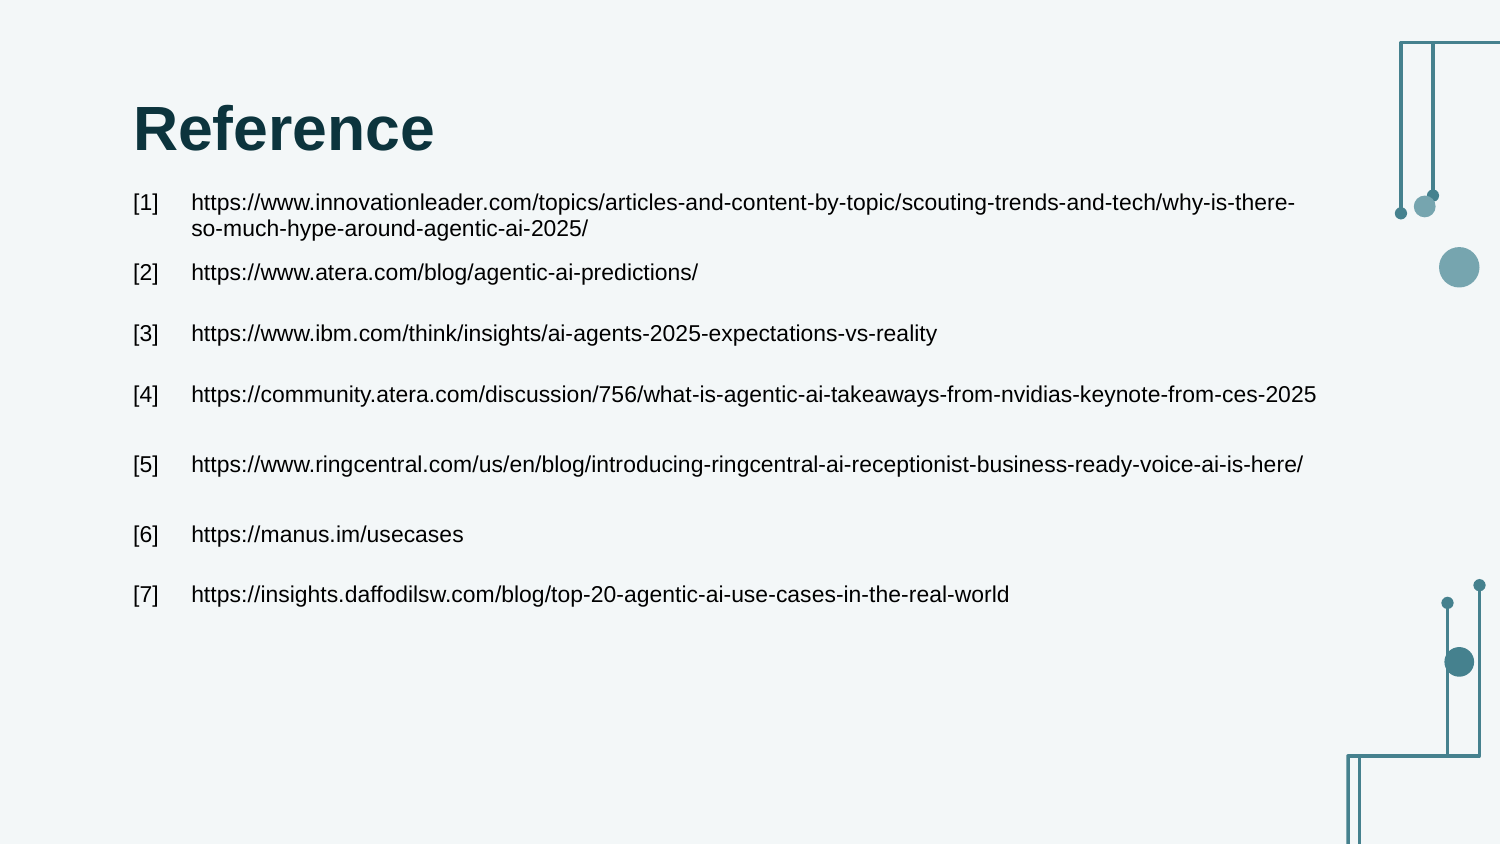

# Reference
| [1] | https://www.innovationleader.com/topics/articles-and-content-by-topic/scouting-trends-and-tech/why-is-there-so-much-hype-around-agentic-ai-2025/ |
| --- | --- |
| [2] | https://www.atera.com/blog/agentic-ai-predictions/ |
| [3] | https://www.ibm.com/think/insights/ai-agents-2025-expectations-vs-reality |
| [4] | https://community.atera.com/discussion/756/what-is-agentic-ai-takeaways-from-nvidias-keynote-from-ces-2025 |
| [5] | https://www.ringcentral.com/us/en/blog/introducing-ringcentral-ai-receptionist-business-ready-voice-ai-is-here/ |
| [6] | https://manus.im/usecases |
| [7] | https://insights.daffodilsw.com/blog/top-20-agentic-ai-use-cases-in-the-real-world |
|  |  |
|  |  |
|  |  |